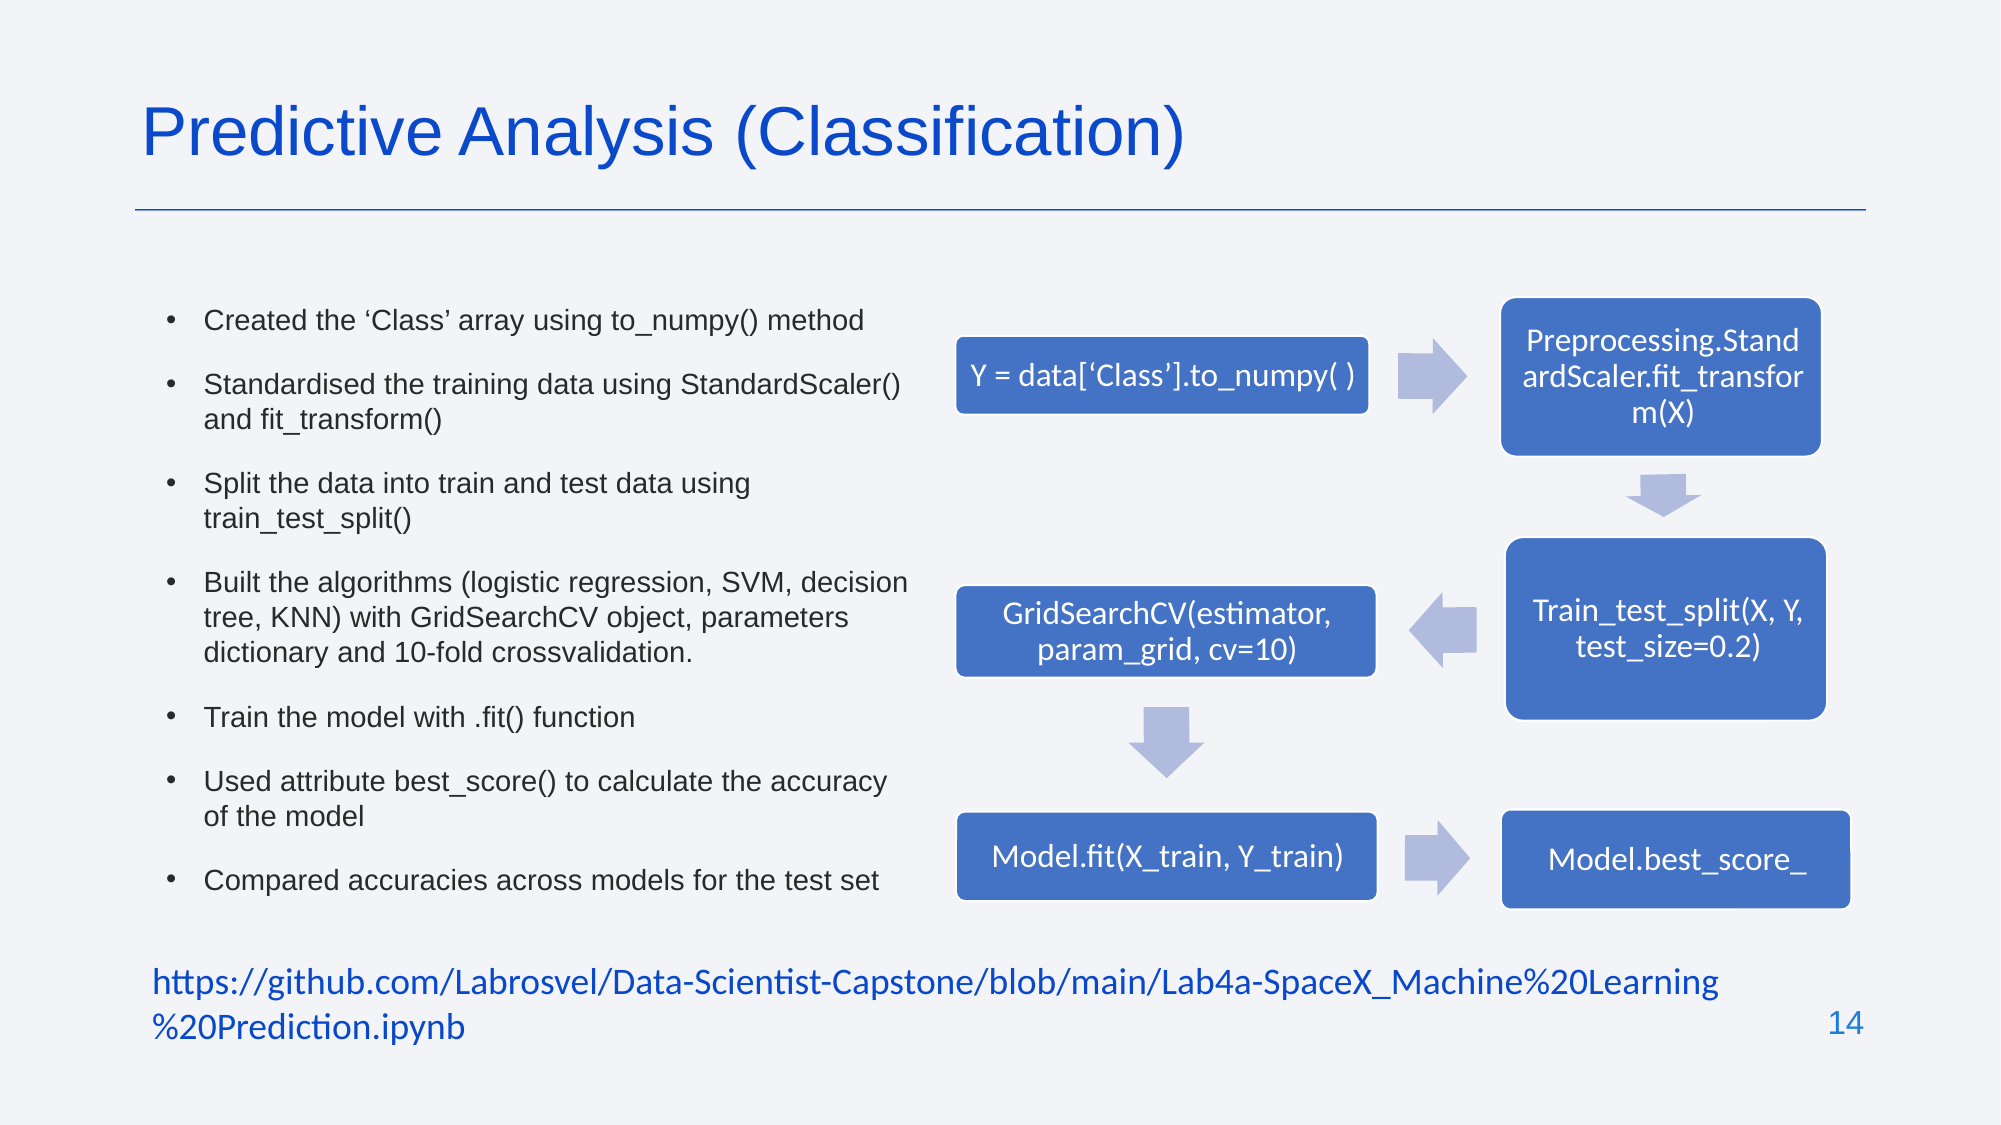

Predictive Analysis (Classification)
Y = data[‘Class’].to_numpy( )

Preprocessing.StandardScaler.fit_transform(X)

Train_test_split(X, Y, test_size=0.2)

GridSearchCV(estimator, param_grid, cv=10)

Model.fit(X_train, Y_train)

Model.best_score_
Created the ‘Class’ array using to_numpy() method
Standardised the training data using StandardScaler() and fit_transform()
Split the data into train and test data using train_test_split()
Built the algorithms (logistic regression, SVM, decision tree, KNN) with GridSearchCV object, parameters dictionary and 10-fold crossvalidation.
Train the model with .fit() function
Used attribute best_score() to calculate the accuracy of the model
Compared accuracies across models for the test set
https://github.com/Labrosvel/Data-Scientist-Capstone/blob/main/Lab4a-SpaceX_Machine%20Learning%20Prediction.ipynb
14